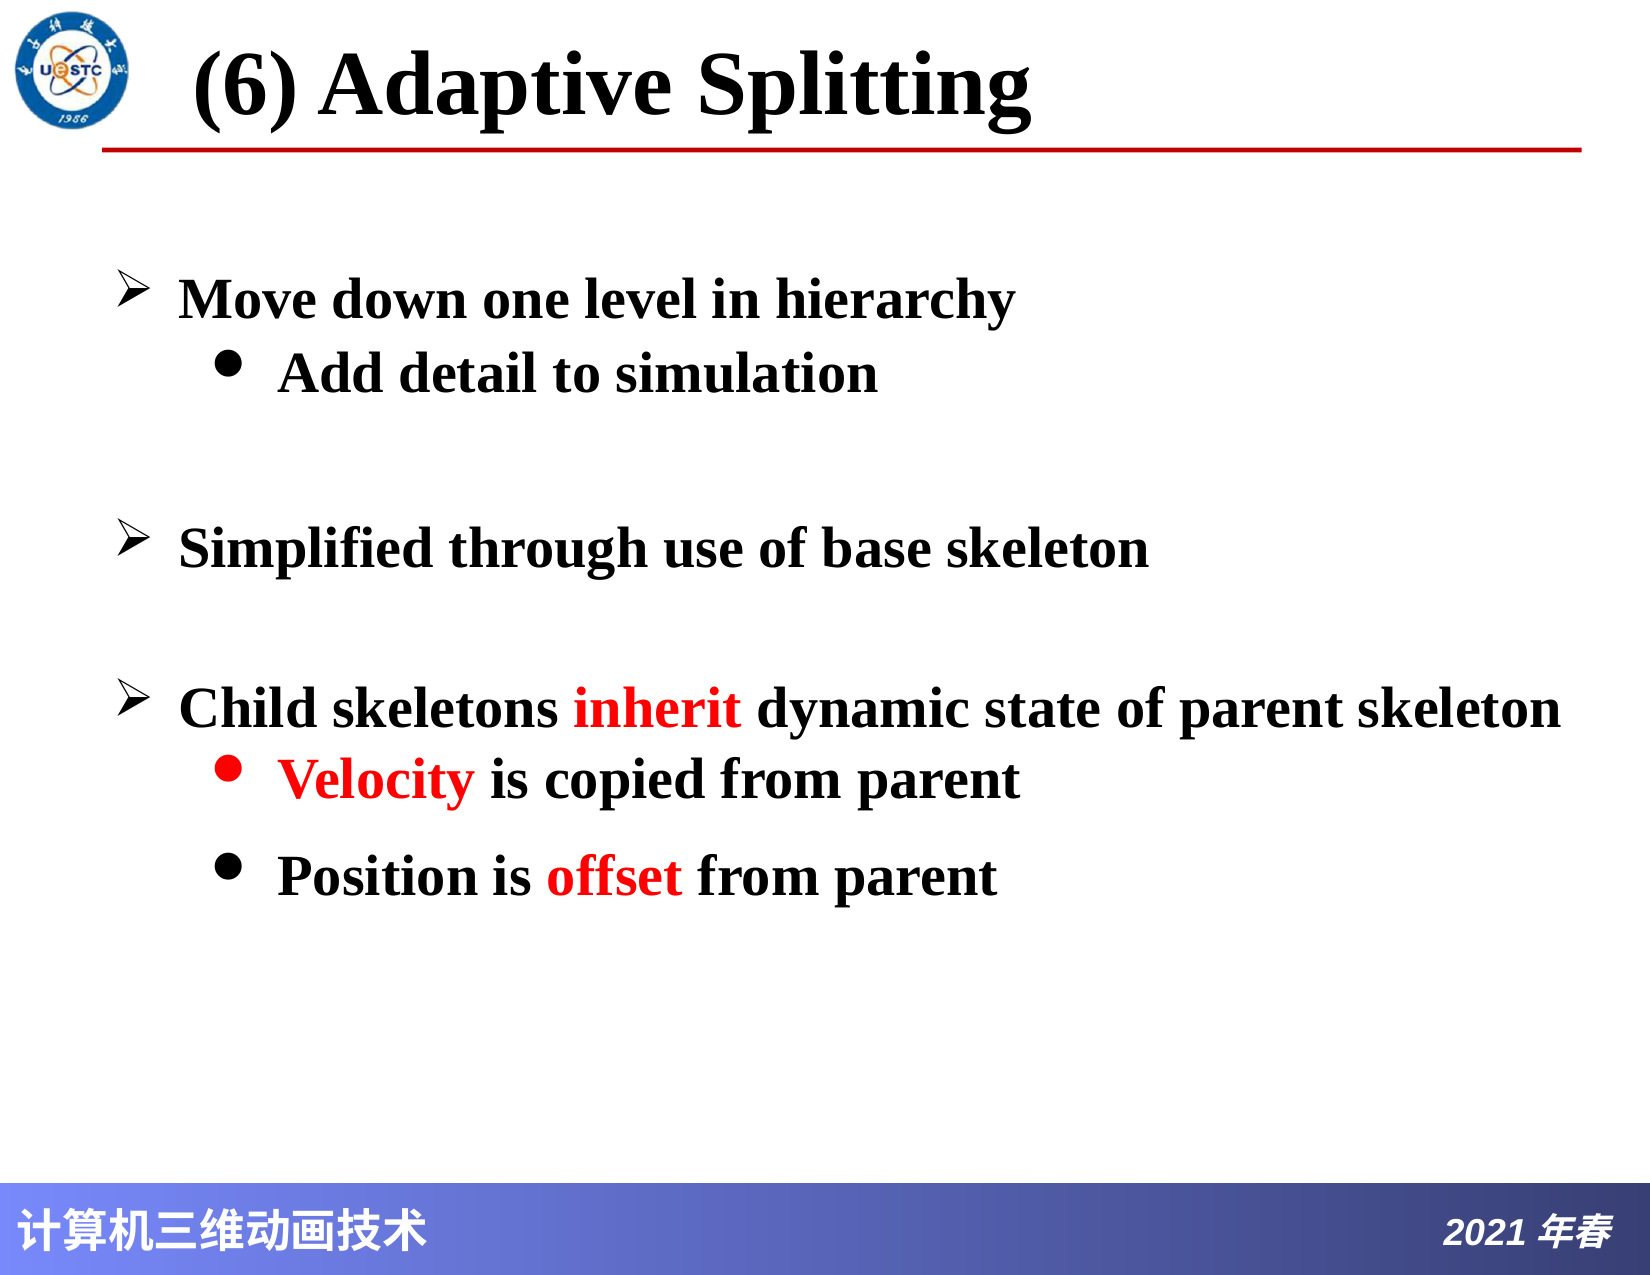

# (6) Adaptive Splitting
Move down one level in hierarchy
Add detail to simulation

Simplified through use of base skeleton

Child skeletons inherit dynamic state of parent skeleton
Velocity is copied from parent
Position is offset from parent